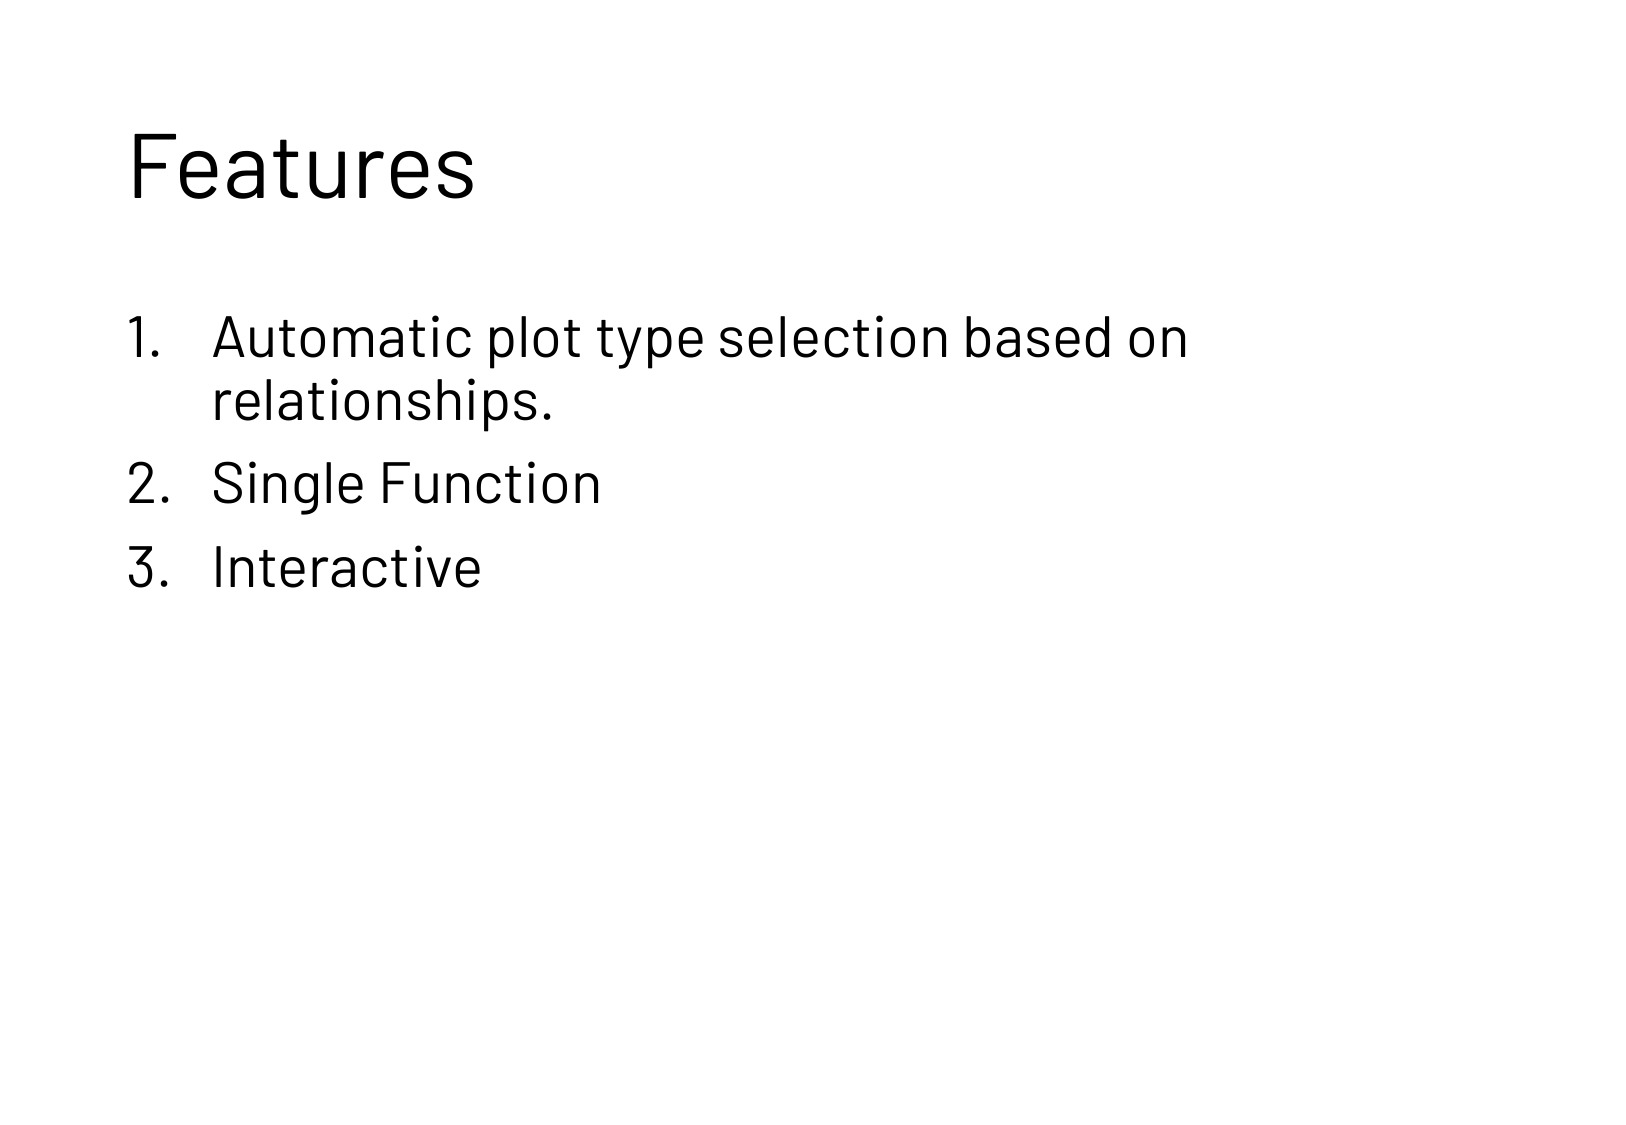

# Features
Automatic plot type selection based on relationships.
Single Function
Interactive